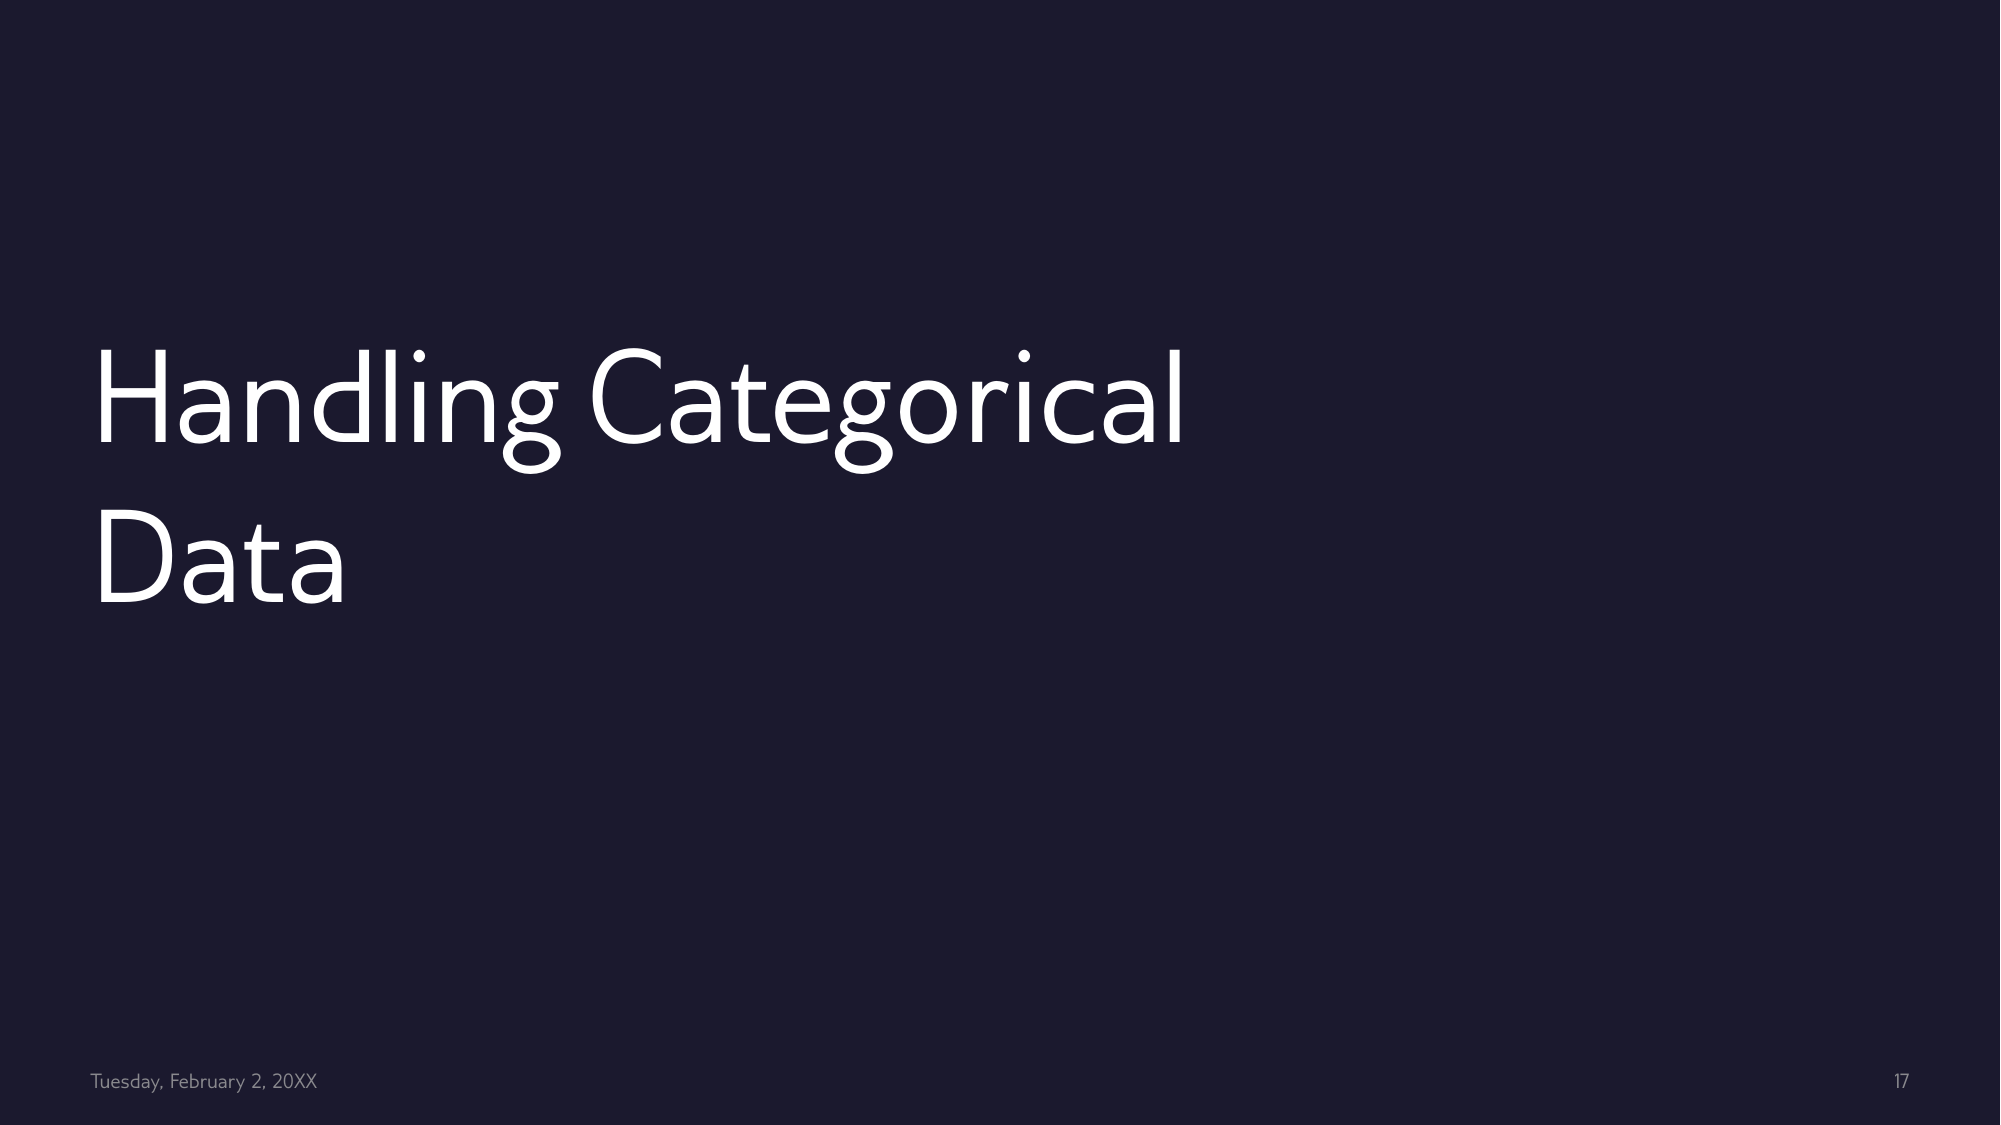

Handling  Categorical Data
Tuesday, February 2, 20XX
17